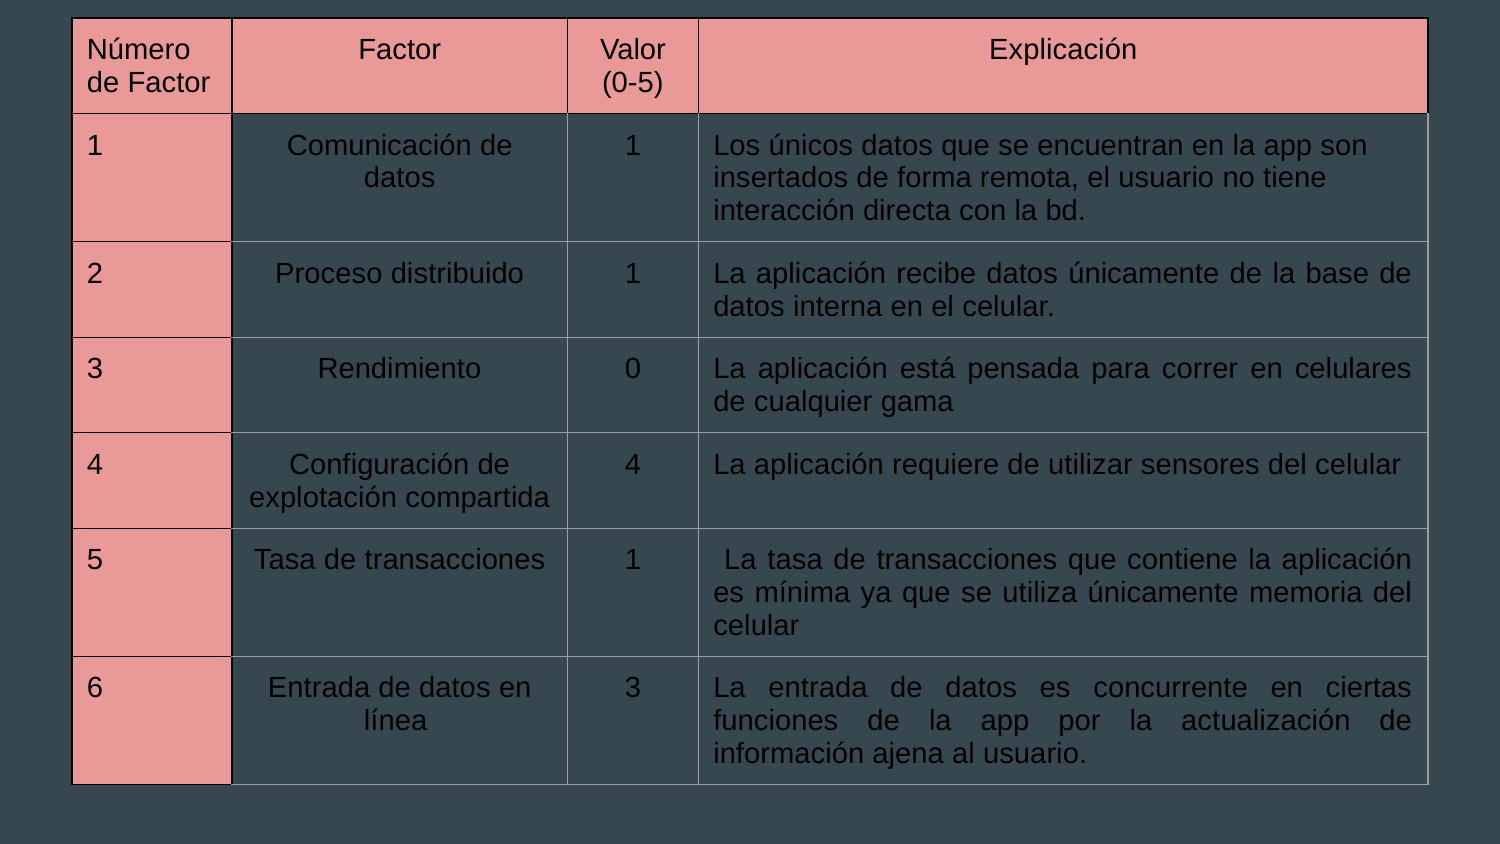

| Número de Factor | Factor | Valor (0-5) | Explicación |
| --- | --- | --- | --- |
| 1 | Comunicación de datos | 1 | Los únicos datos que se encuentran en la app son insertados de forma remota, el usuario no tiene interacción directa con la bd. |
| 2 | Proceso distribuido | 1 | La aplicación recibe datos únicamente de la base de datos interna en el celular. |
| 3 | Rendimiento | 0 | La aplicación está pensada para correr en celulares de cualquier gama |
| 4 | Configuración de explotación compartida | 4 | La aplicación requiere de utilizar sensores del celular |
| 5 | Tasa de transacciones | 1 | La tasa de transacciones que contiene la aplicación es mínima ya que se utiliza únicamente memoria del celular |
| 6 | Entrada de datos en línea | 3 | La entrada de datos es concurrente en ciertas funciones de la app por la actualización de información ajena al usuario. |